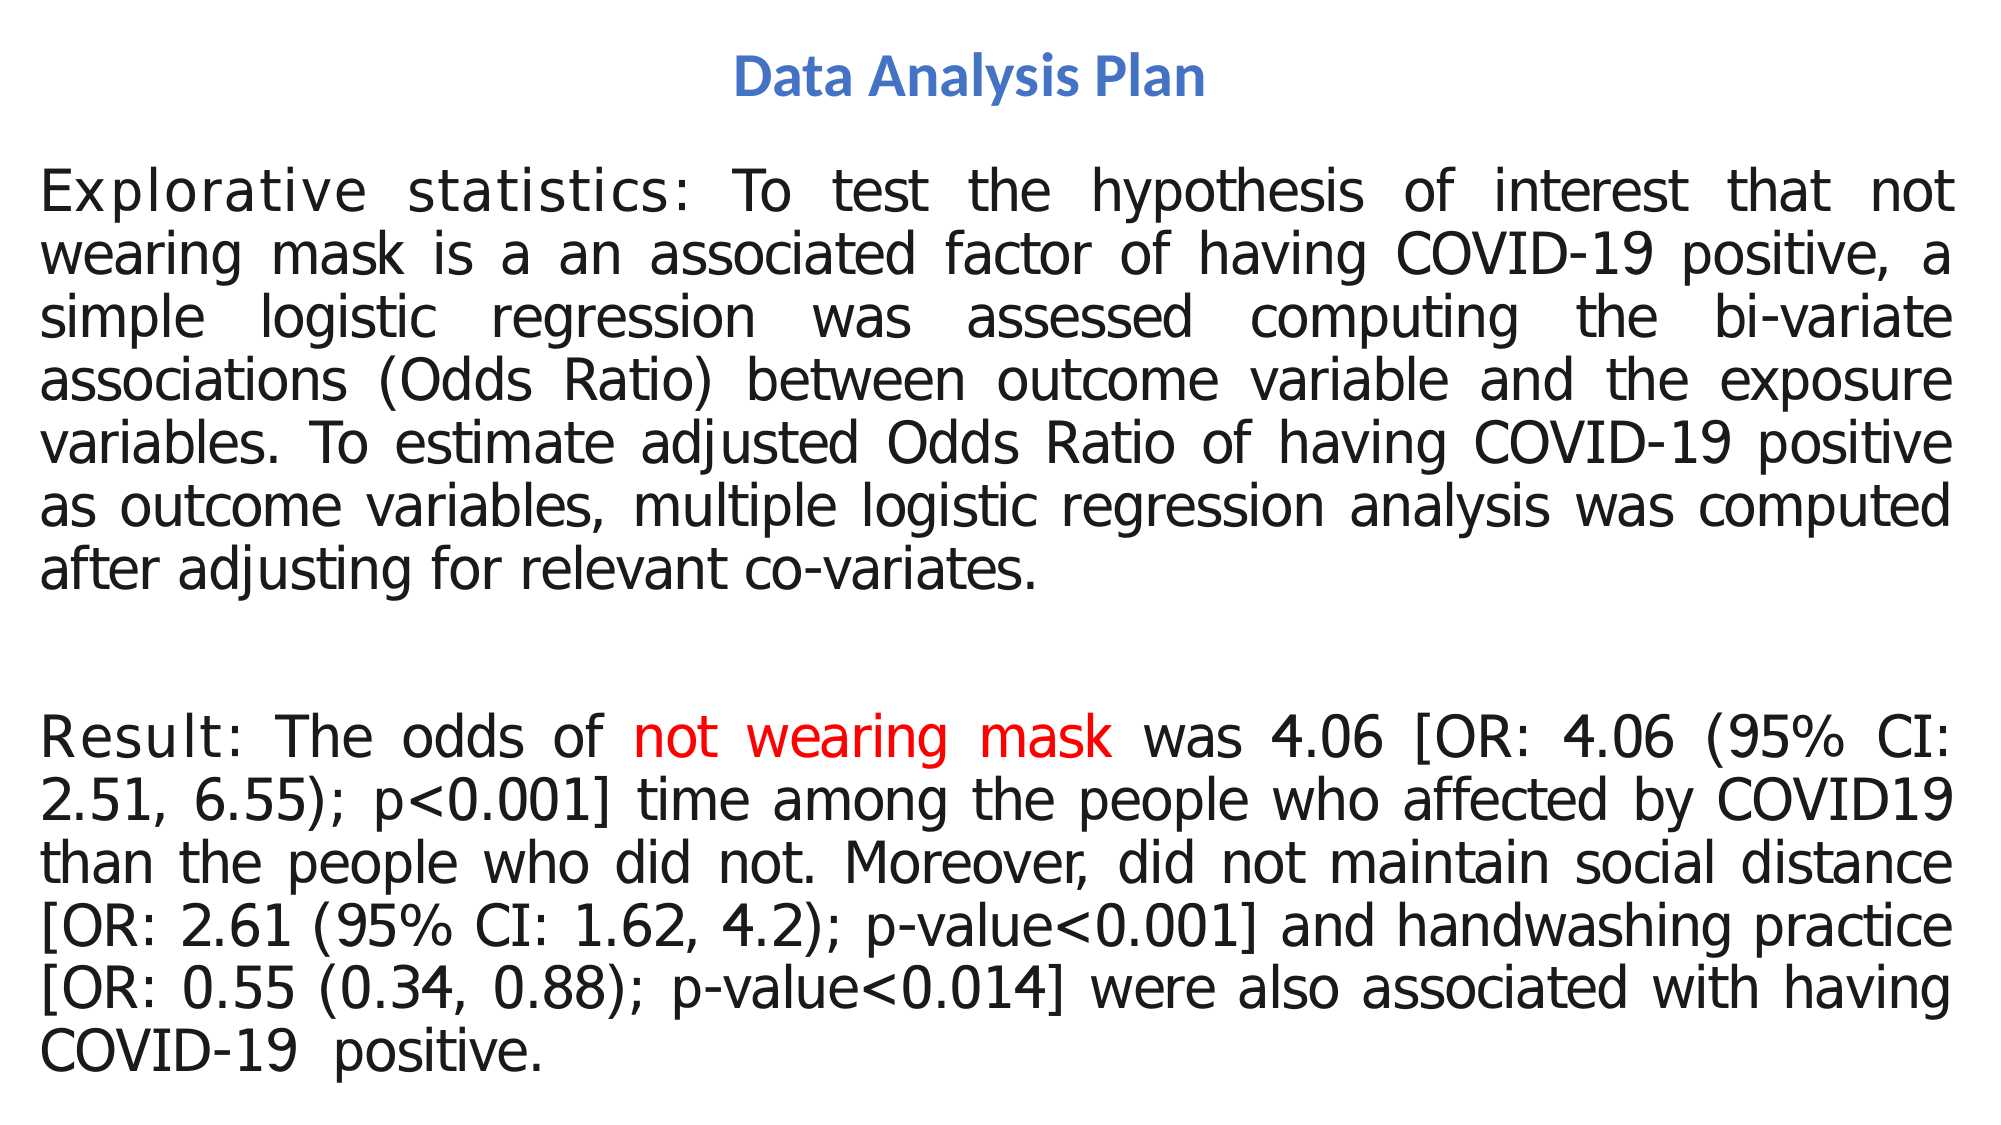

Data Analysis Plan
Explorative statistics: To test the hypothesis of interest that not wearing mask is a an associated factor of having COVID-19 positive, a simple logistic regression was assessed computing the bi-variate associations (Odds Ratio) between outcome variable and the exposure variables. To estimate adjusted Odds Ratio of having COVID-19 positive as outcome variables, multiple logistic regression analysis was computed after adjusting for relevant co-variates.

Result: The odds of not wearing mask was 4.06 [OR: 4.06 (95% CI: 2.51, 6.55); p<0.001] time among the people who affected by COVID19 than the people who did not. Moreover, did not maintain social distance [OR: 2.61 (95% CI: 1.62, 4.2); p-value<0.001] and handwashing practice [OR: 0.55 (0.34, 0.88); p-value<0.014] were also associated with having COVID-19  positive.